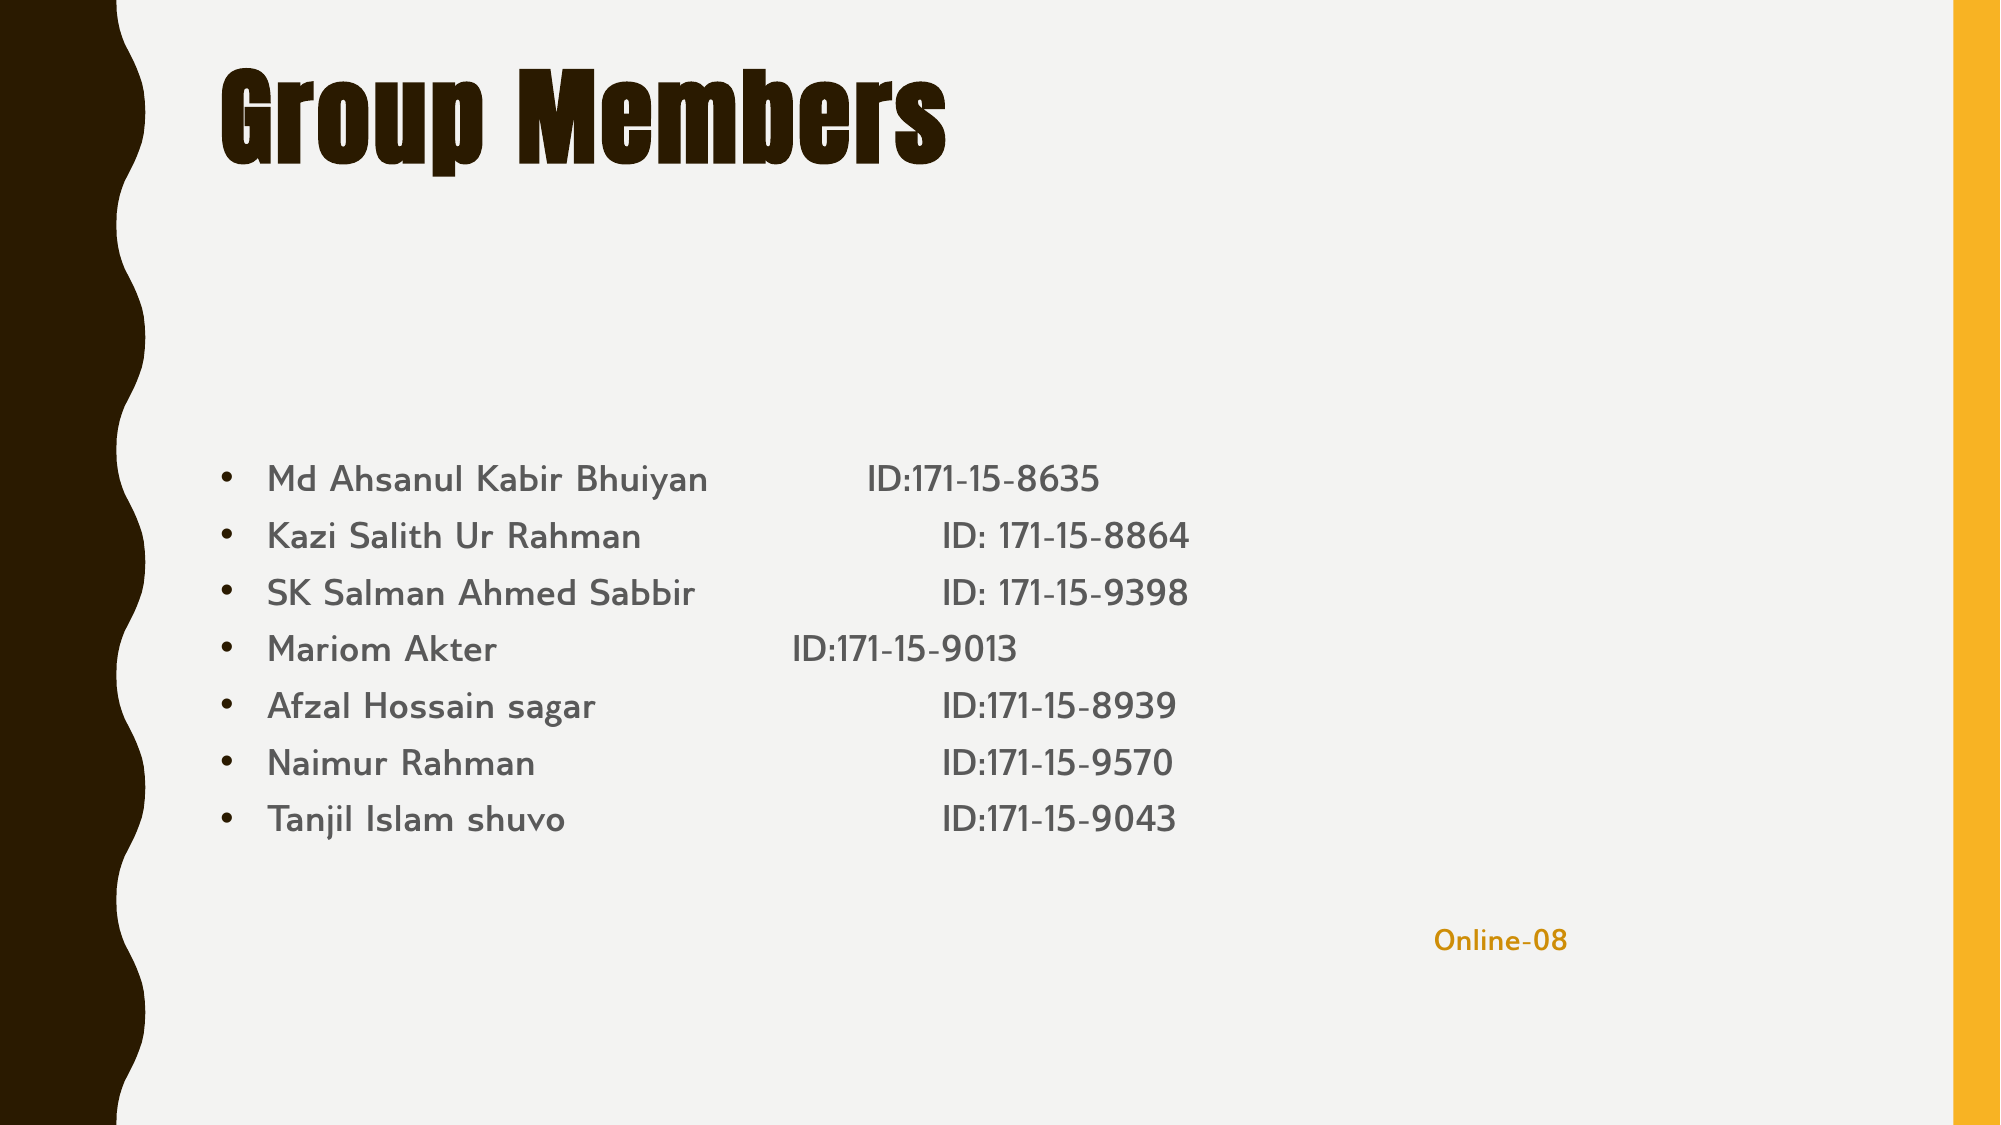

# Group Members

Md Ahsanul Kabir Bhuiyan           	ID:171-15-8635
Kazi Salith Ur Rahman                    	ID: 171-15-8864
SK Salman Ahmed Sabbir              	ID: 171-15-9398
Mariom Akter 		                	ID:171-15-9013
Afzal Hossain sagar                          	ID:171-15-8939
Naimur Rahman                                	ID:171-15-9570
Tanjil Islam shuvo                              	ID:171-15-9043

                                                                                                       							  Online-08